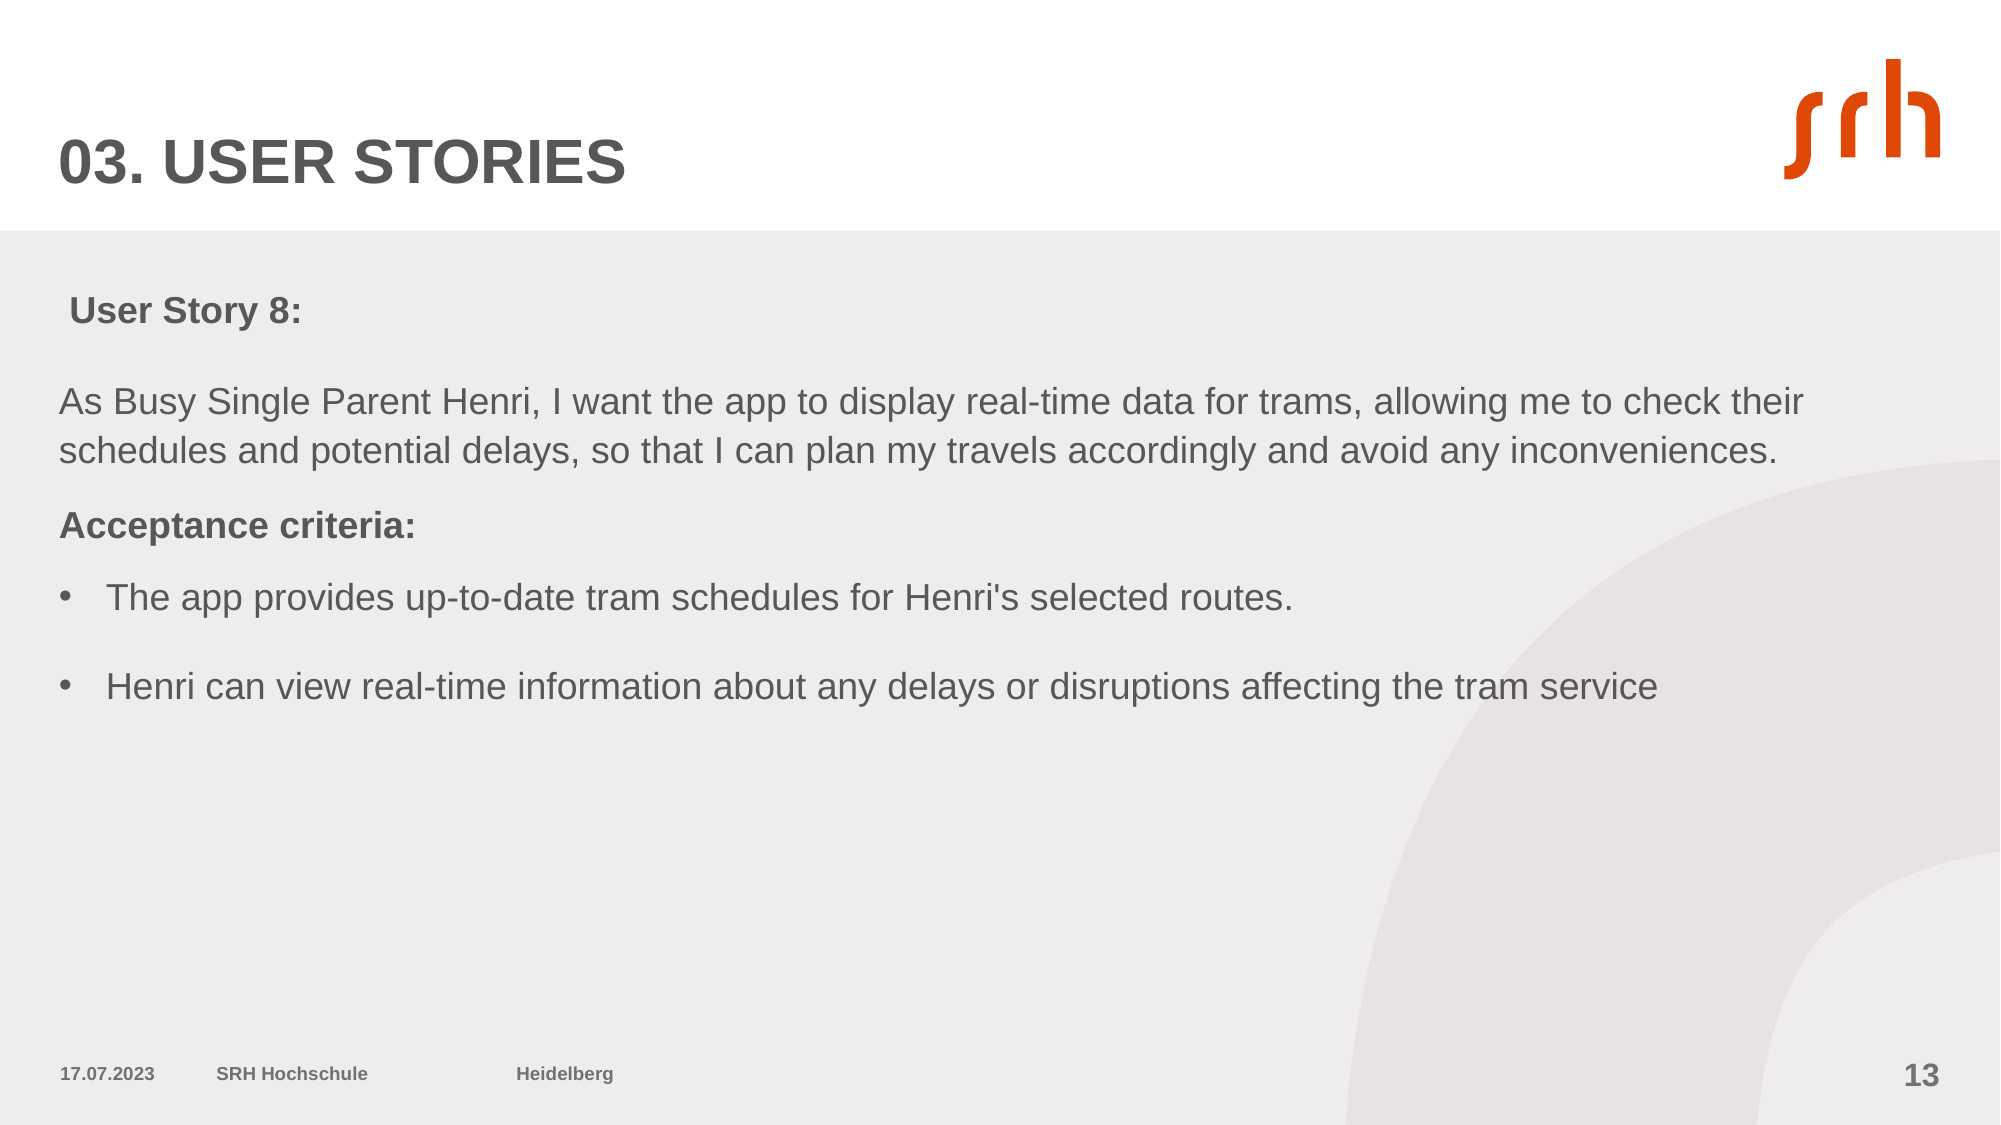

# 03. USER STORIES
 User Story 8:
As Busy Single Parent Henri, I want the app to display real-time data for trams, allowing me to check their schedules and potential delays, so that I can plan my travels accordingly and avoid any inconveniences.
Acceptance criteria:
The app provides up-to-date tram schedules for Henri's selected routes.
Henri can view real-time information about any delays or disruptions affecting the tram service
17.07.2023

SRH Hochschule 	Heidelberg

13